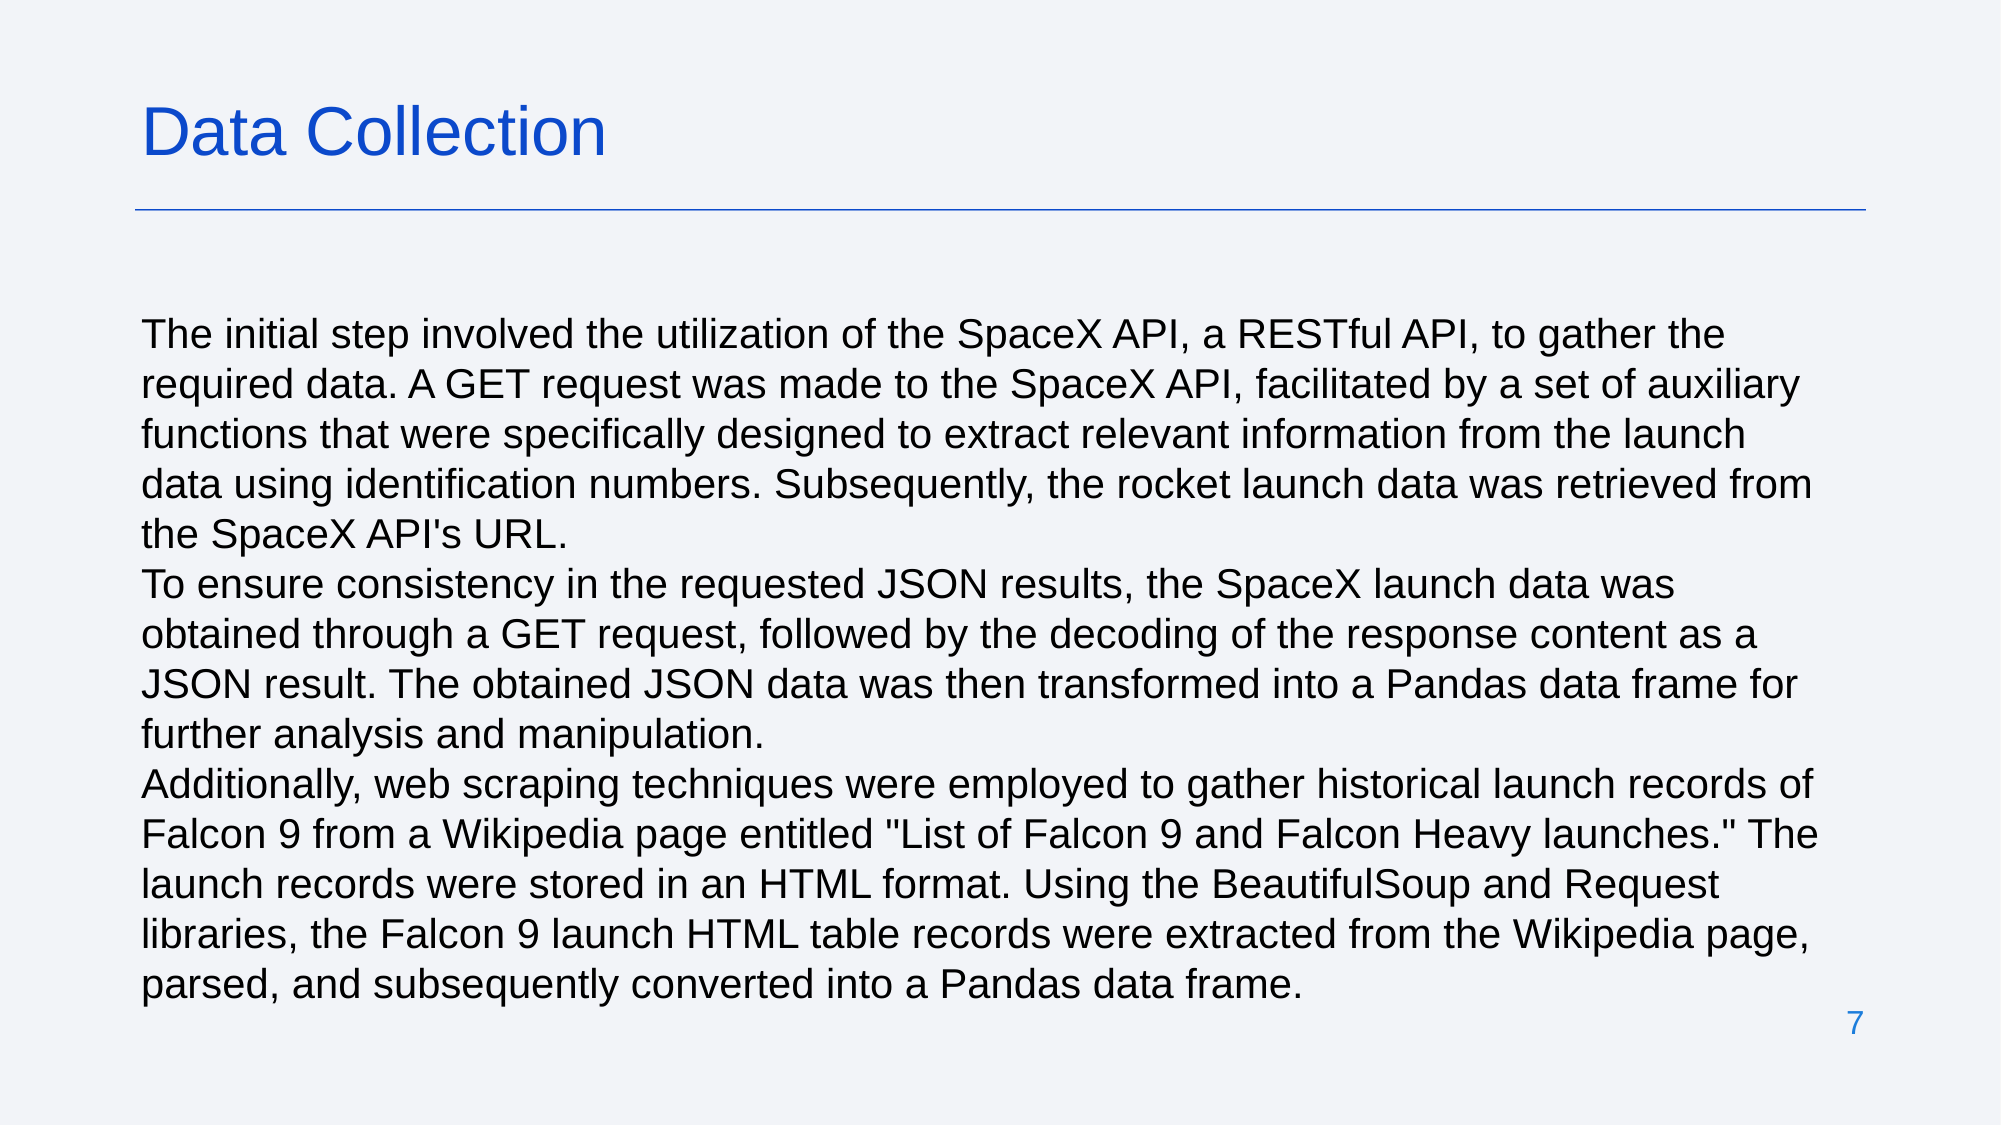

Data Collection
The initial step involved the utilization of the SpaceX API, a RESTful API, to gather the required data. A GET request was made to the SpaceX API, facilitated by a set of auxiliary functions that were specifically designed to extract relevant information from the launch data using identification numbers. Subsequently, the rocket launch data was retrieved from the SpaceX API's URL.
To ensure consistency in the requested JSON results, the SpaceX launch data was obtained through a GET request, followed by the decoding of the response content as a JSON result. The obtained JSON data was then transformed into a Pandas data frame for further analysis and manipulation.
Additionally, web scraping techniques were employed to gather historical launch records of Falcon 9 from a Wikipedia page entitled "List of Falcon 9 and Falcon Heavy launches." The launch records were stored in an HTML format. Using the BeautifulSoup and Request libraries, the Falcon 9 launch HTML table records were extracted from the Wikipedia page, parsed, and subsequently converted into a Pandas data frame.

7